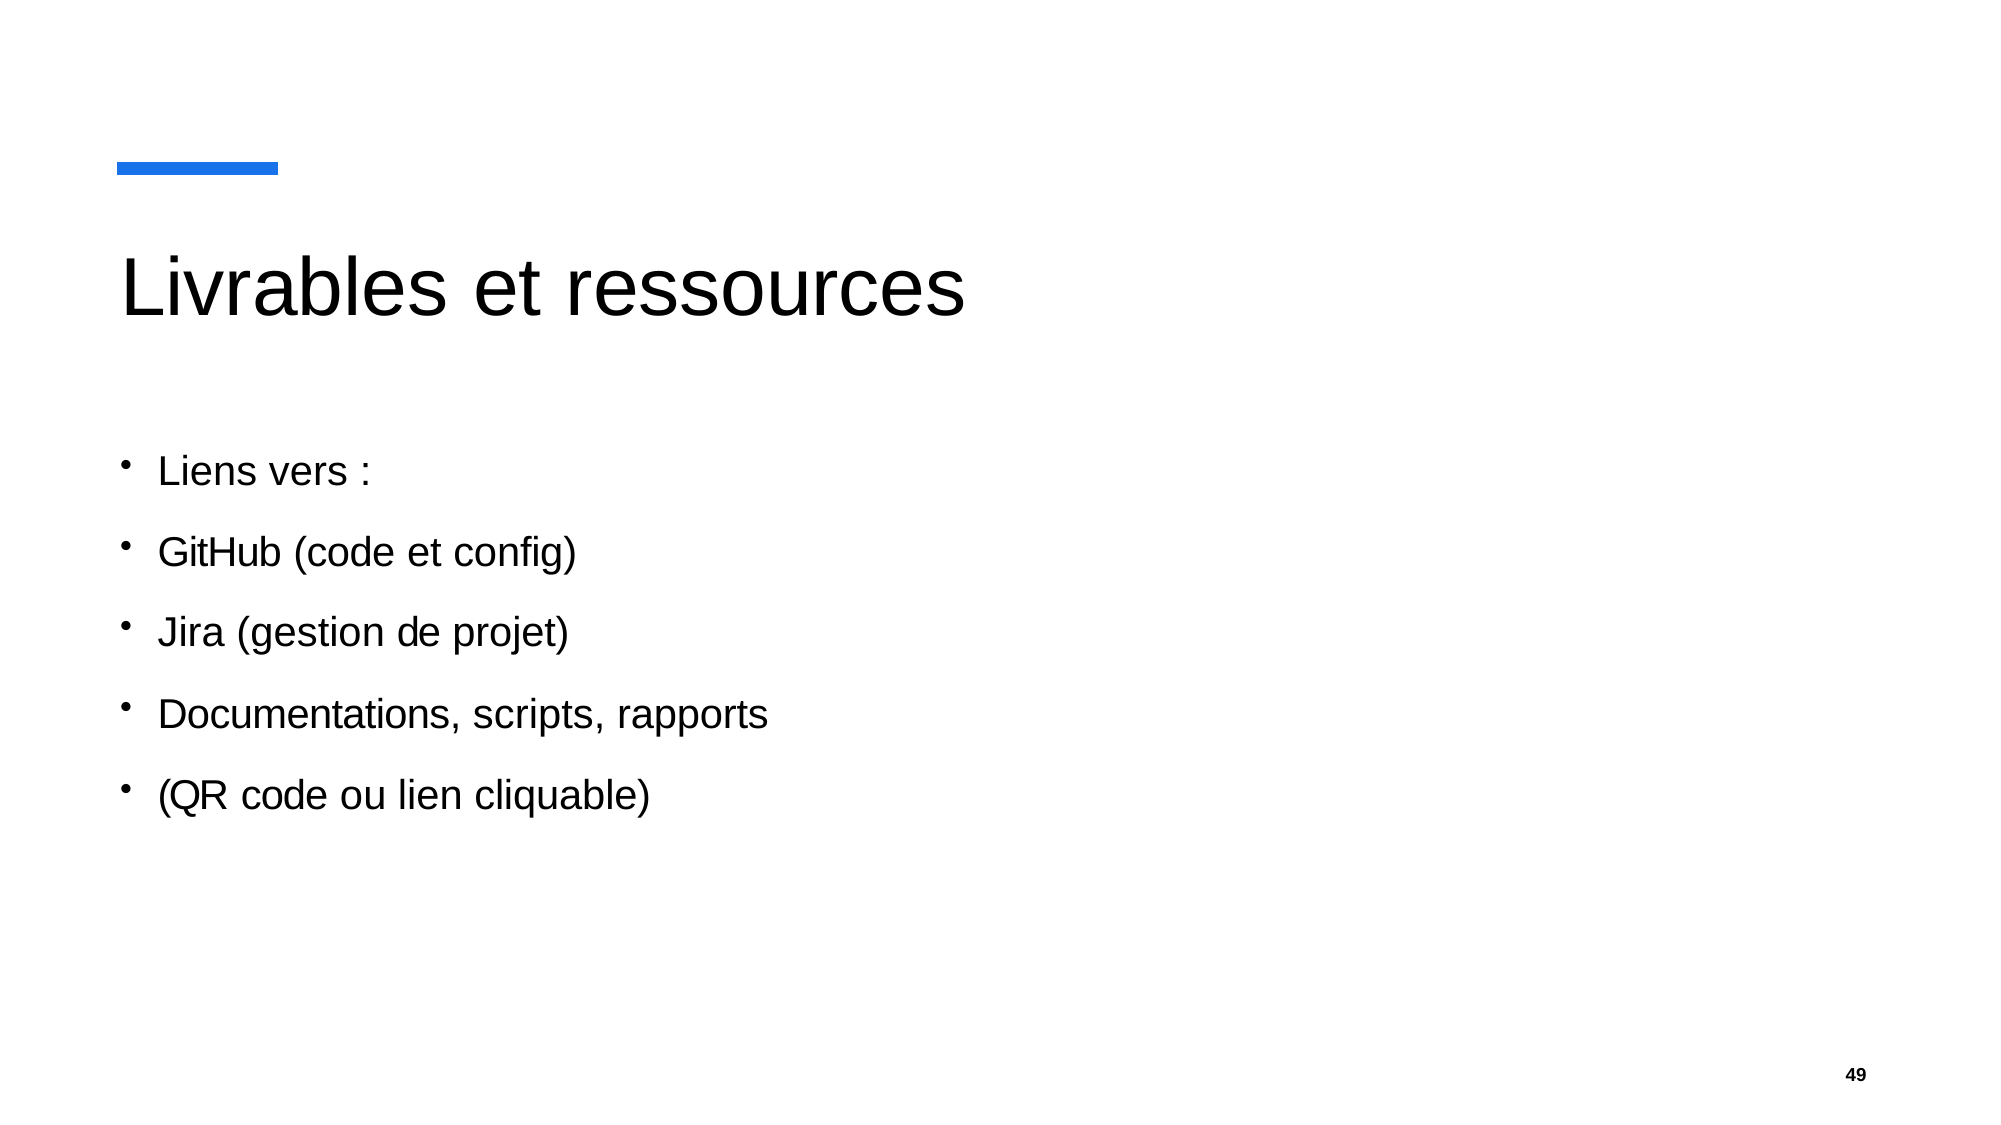

# Livrables et ressources
Liens vers :
GitHub (code et config)
Jira (gestion de projet)
Documentations, scripts, rapports
(QR code ou lien cliquable)
49